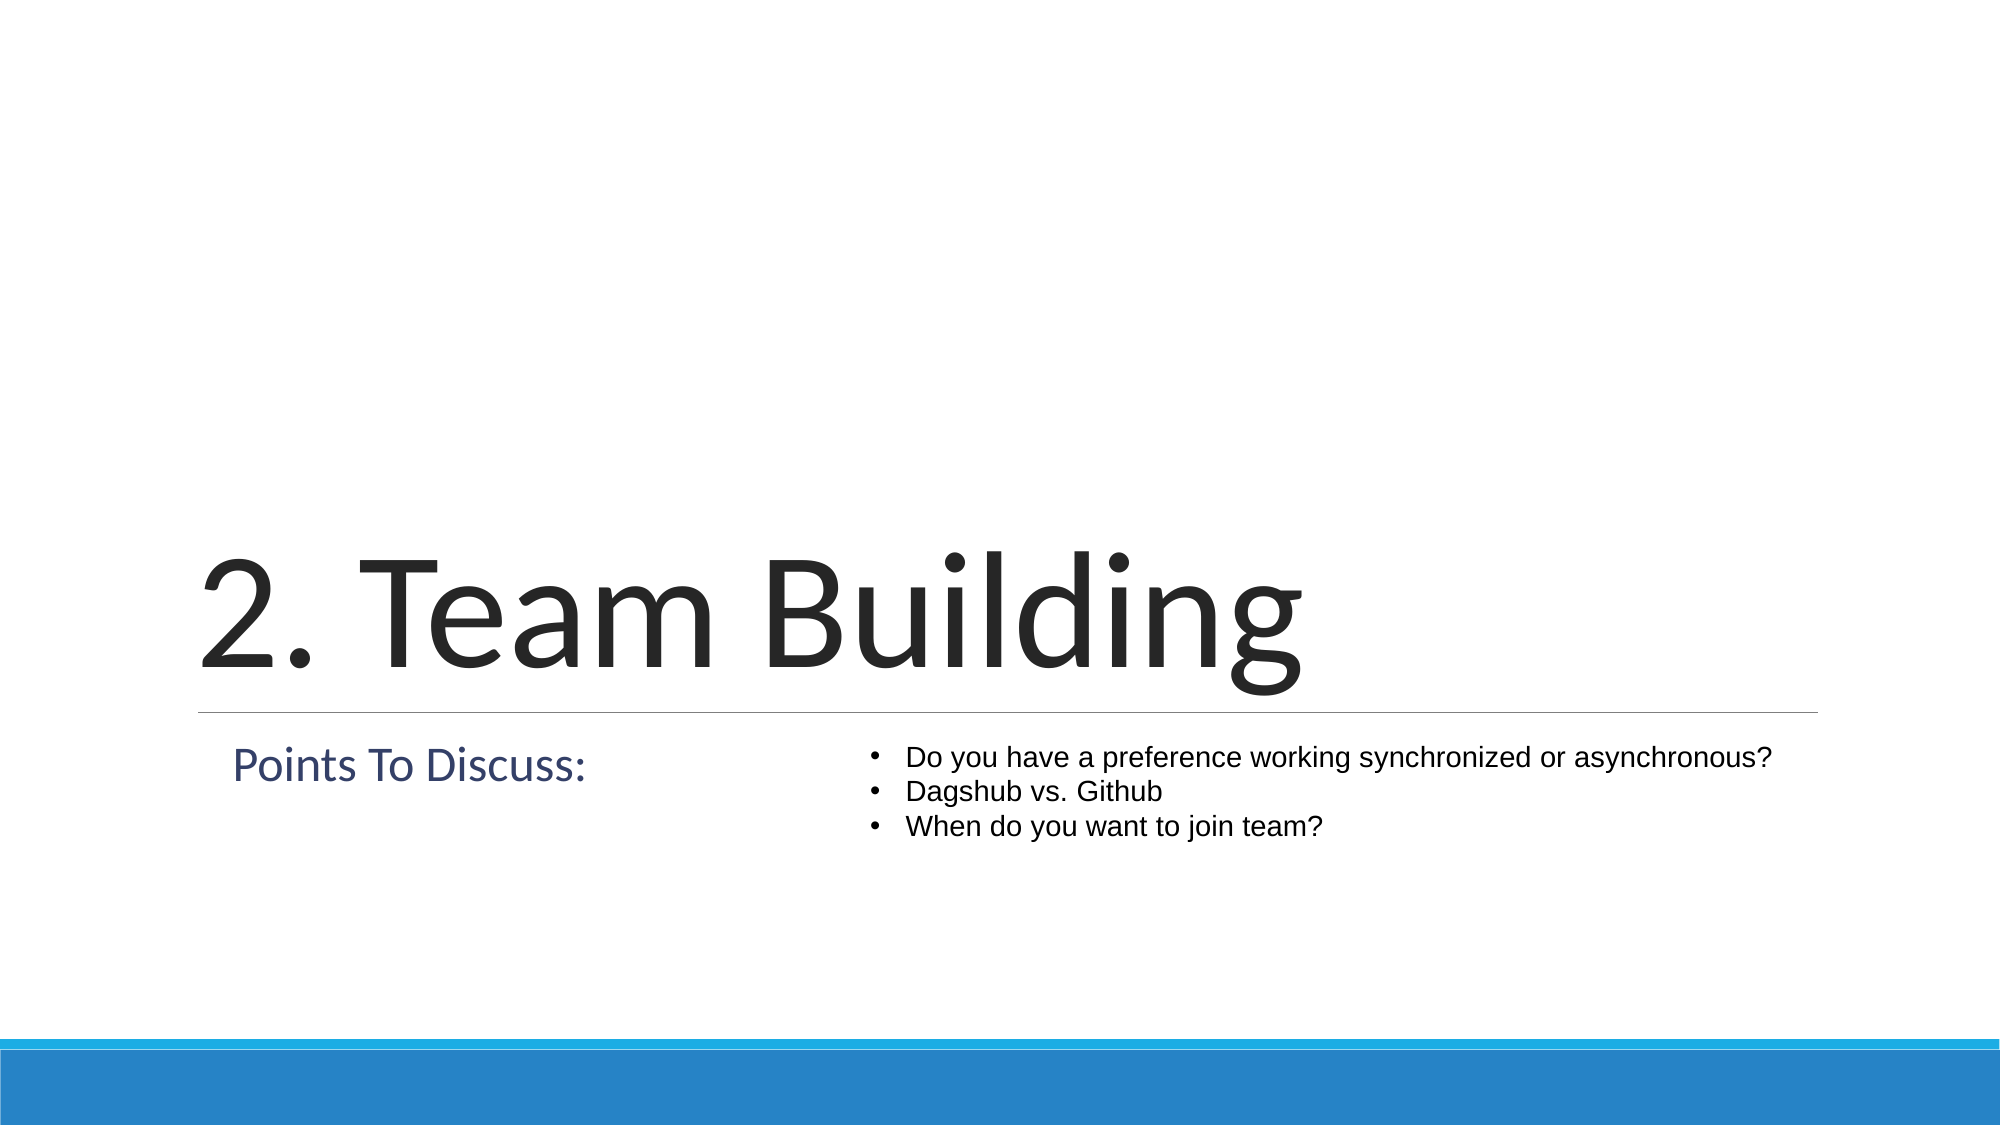

# 2. Team Building
Points To Discuss:
Do you have a preference working synchronized or asynchronous?
Dagshub vs. Github
When do you want to join team?